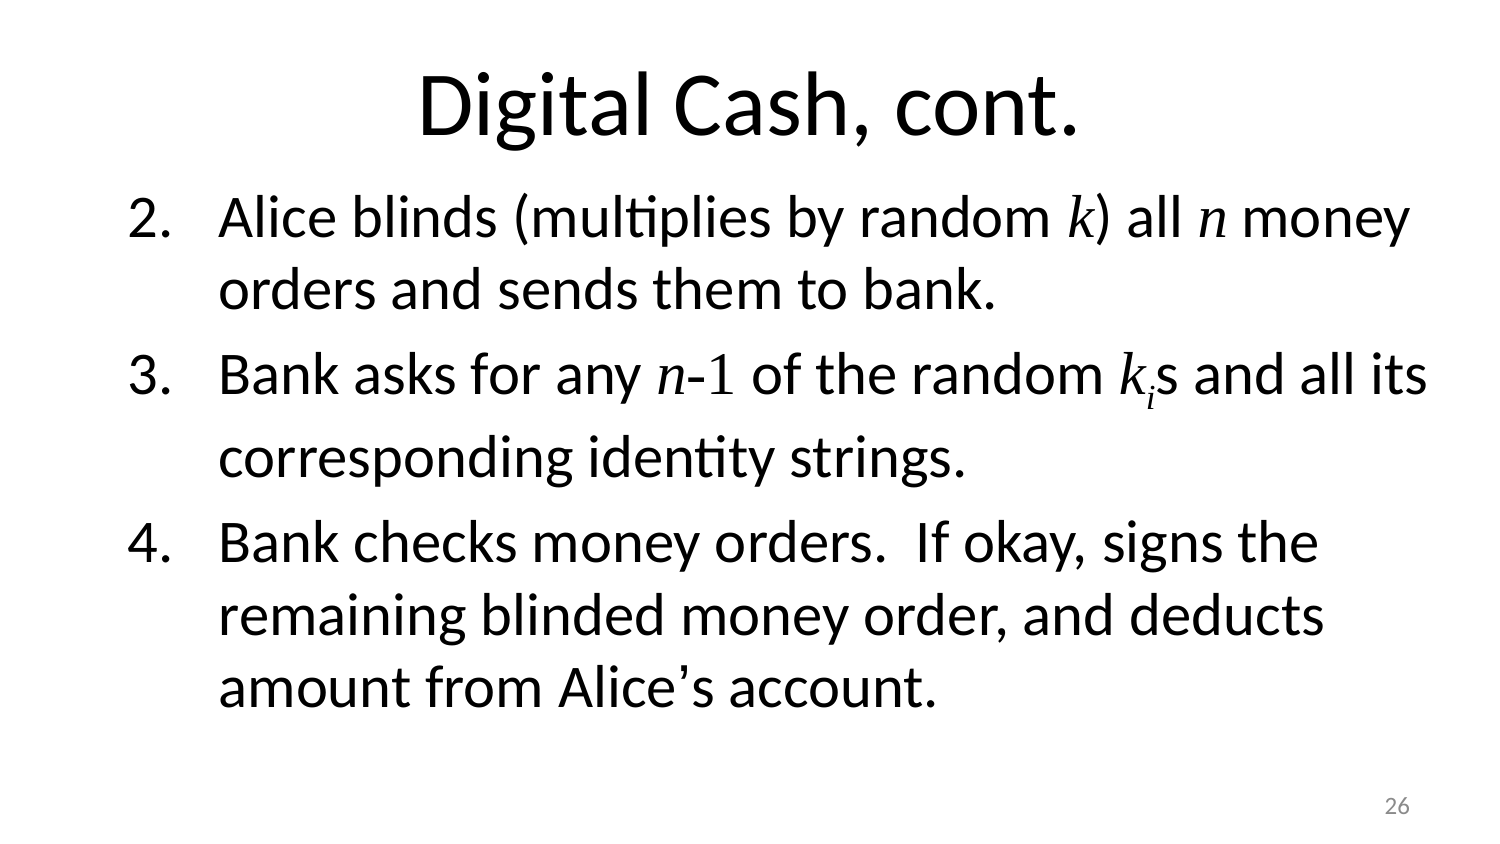

# Digital Cash, cont.
Alice blinds (multiplies by random k) all n money orders and sends them to bank.
Bank asks for any n-1 of the random kis and all its corresponding identity strings.
Bank checks money orders.  If okay, signs the remaining blinded money order, and deducts amount from Alice’s account.
26